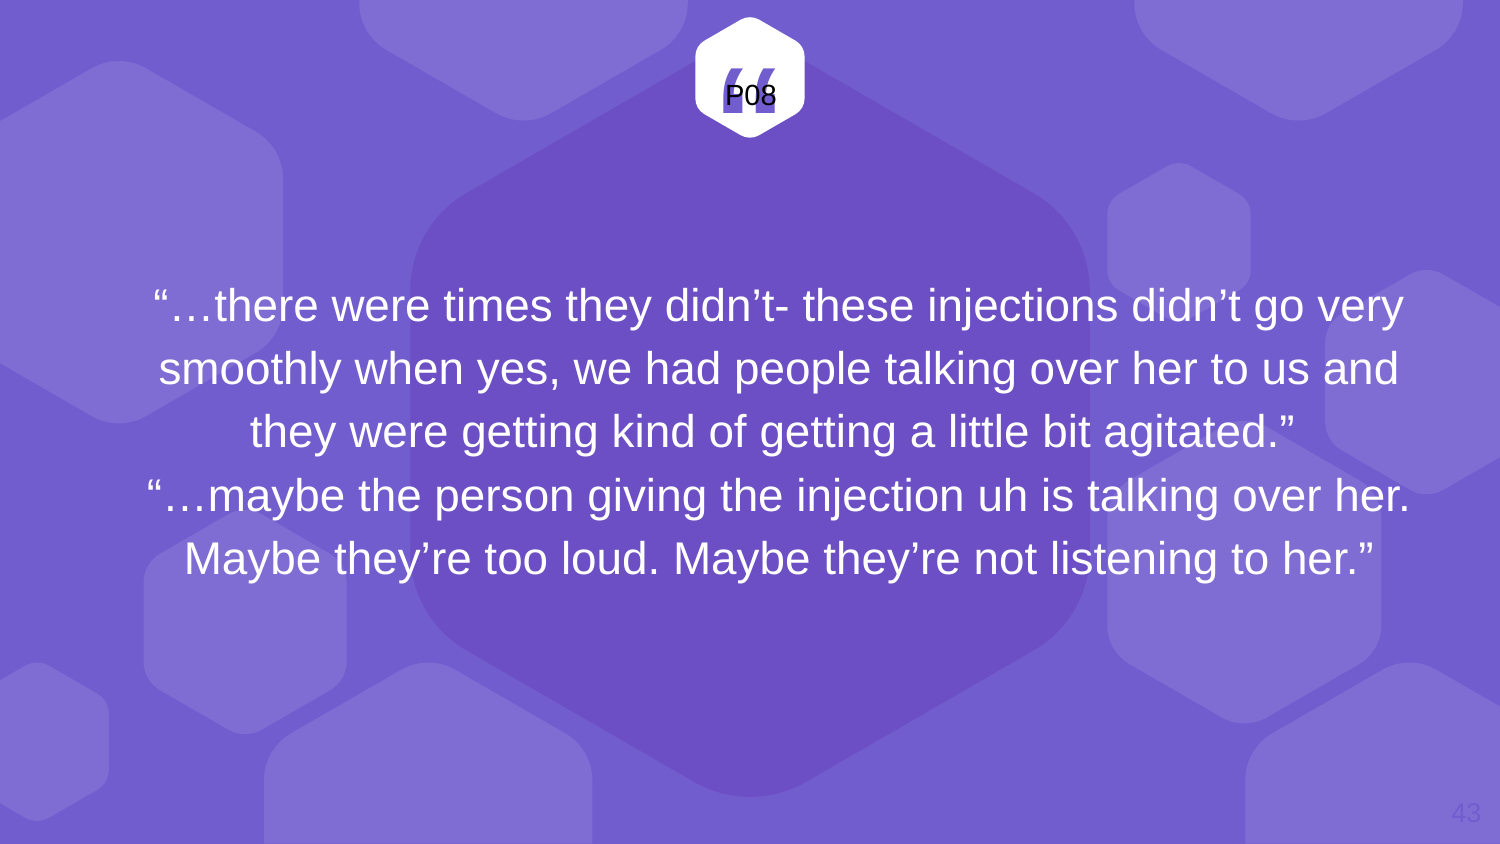

P08
“…there were times they didn’t- these injections didn’t go very smoothly when yes, we had people talking over her to us and they were getting kind of getting a little bit agitated.”
“…maybe the person giving the injection uh is talking over her. Maybe they’re too loud. Maybe they’re not listening to her.”

43